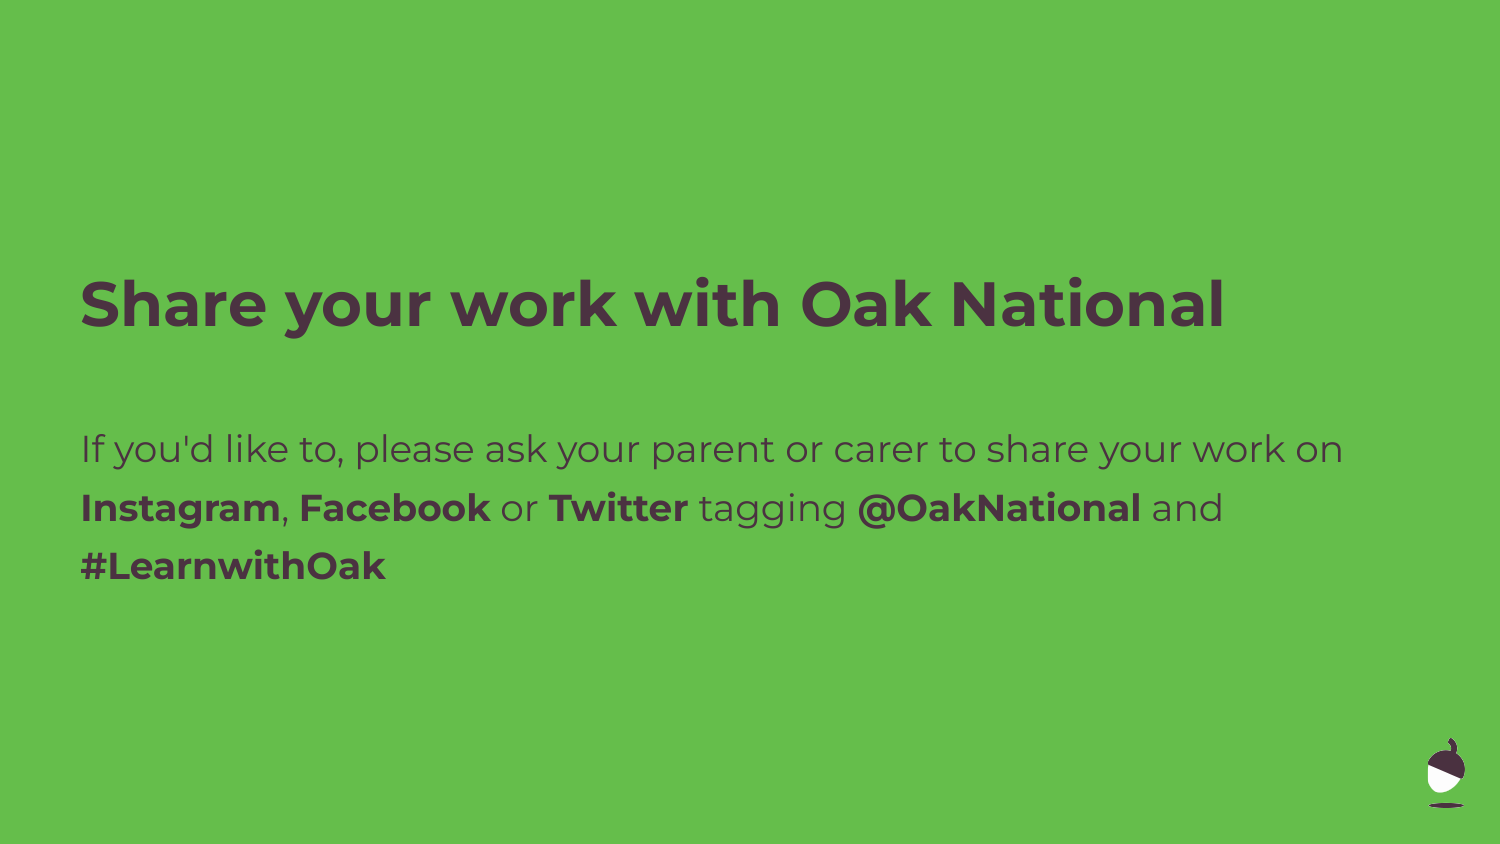

# Share your work with Oak National

If you'd like to, please ask your parent or carer to share your work on Instagram, Facebook or Twitter tagging @OakNational and #LearnwithOak